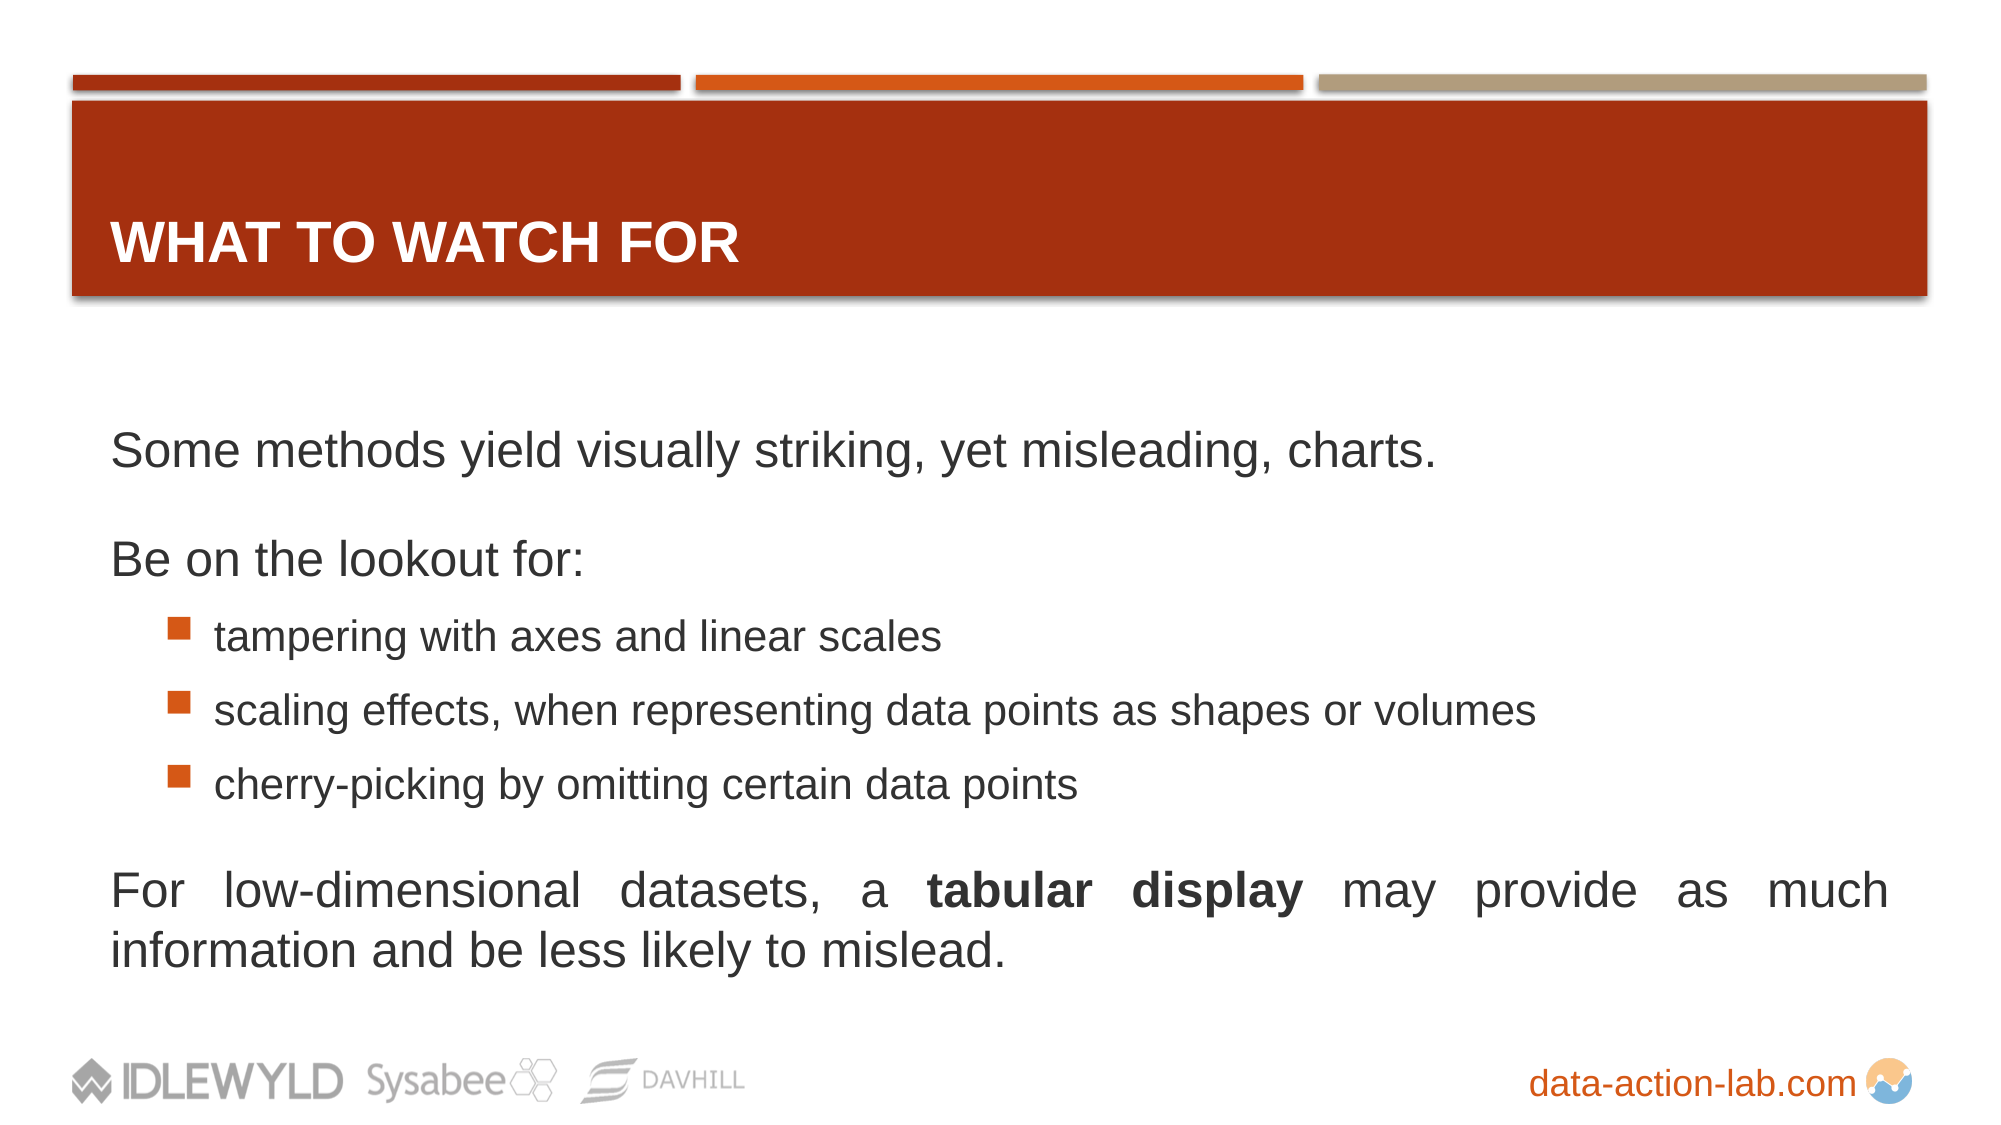

# What to Watch For
Some methods yield visually striking, yet misleading, charts.

Be on the lookout for:
tampering with axes and linear scales
scaling effects, when representing data points as shapes or volumes
cherry-picking by omitting certain data points

For low-dimensional datasets, a tabular display may provide as much information and be less likely to mislead.